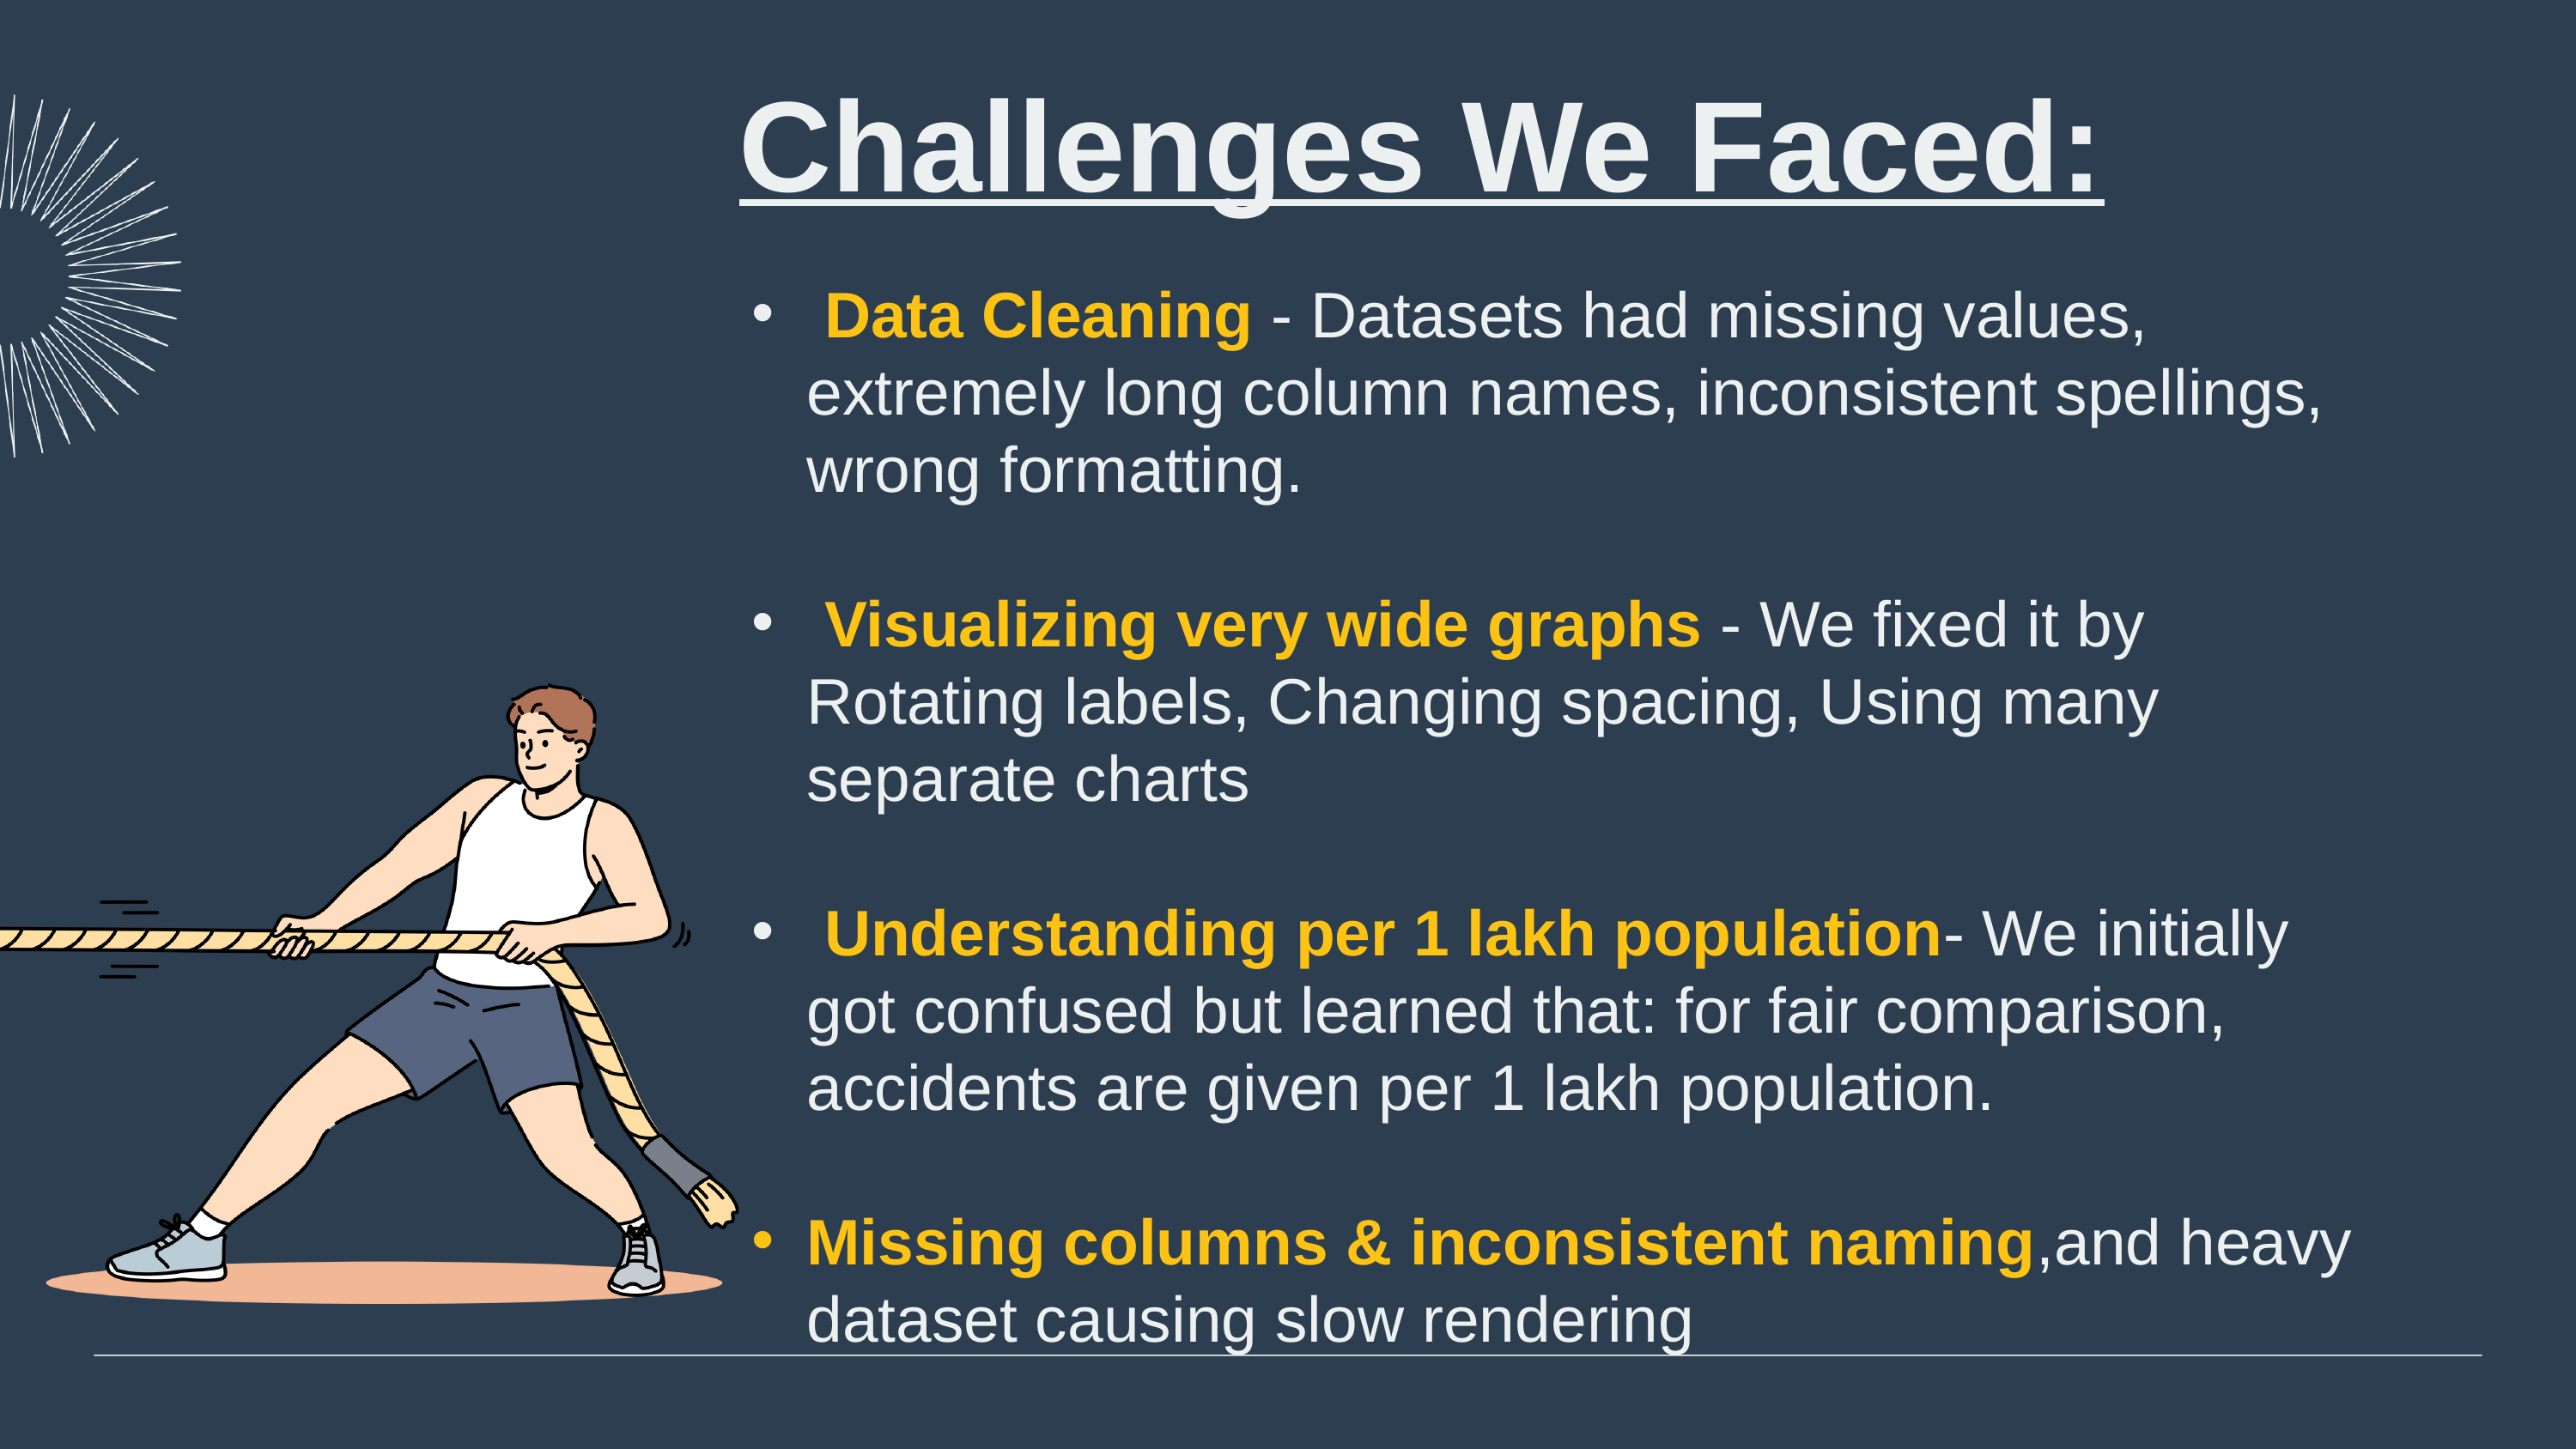

Challenges We Faced:

 Data Cleaning - Datasets had missing values, extremely long column names, inconsistent spellings, wrong formatting.

 Visualizing very wide graphs - We fixed it by Rotating labels, Changing spacing, Using many separate charts

 Understanding per 1 lakh population- We initially got confused but learned that: for fair comparison, accidents are given per 1 lakh population.

Missing columns & inconsistent naming,and heavy dataset causing slow rendering